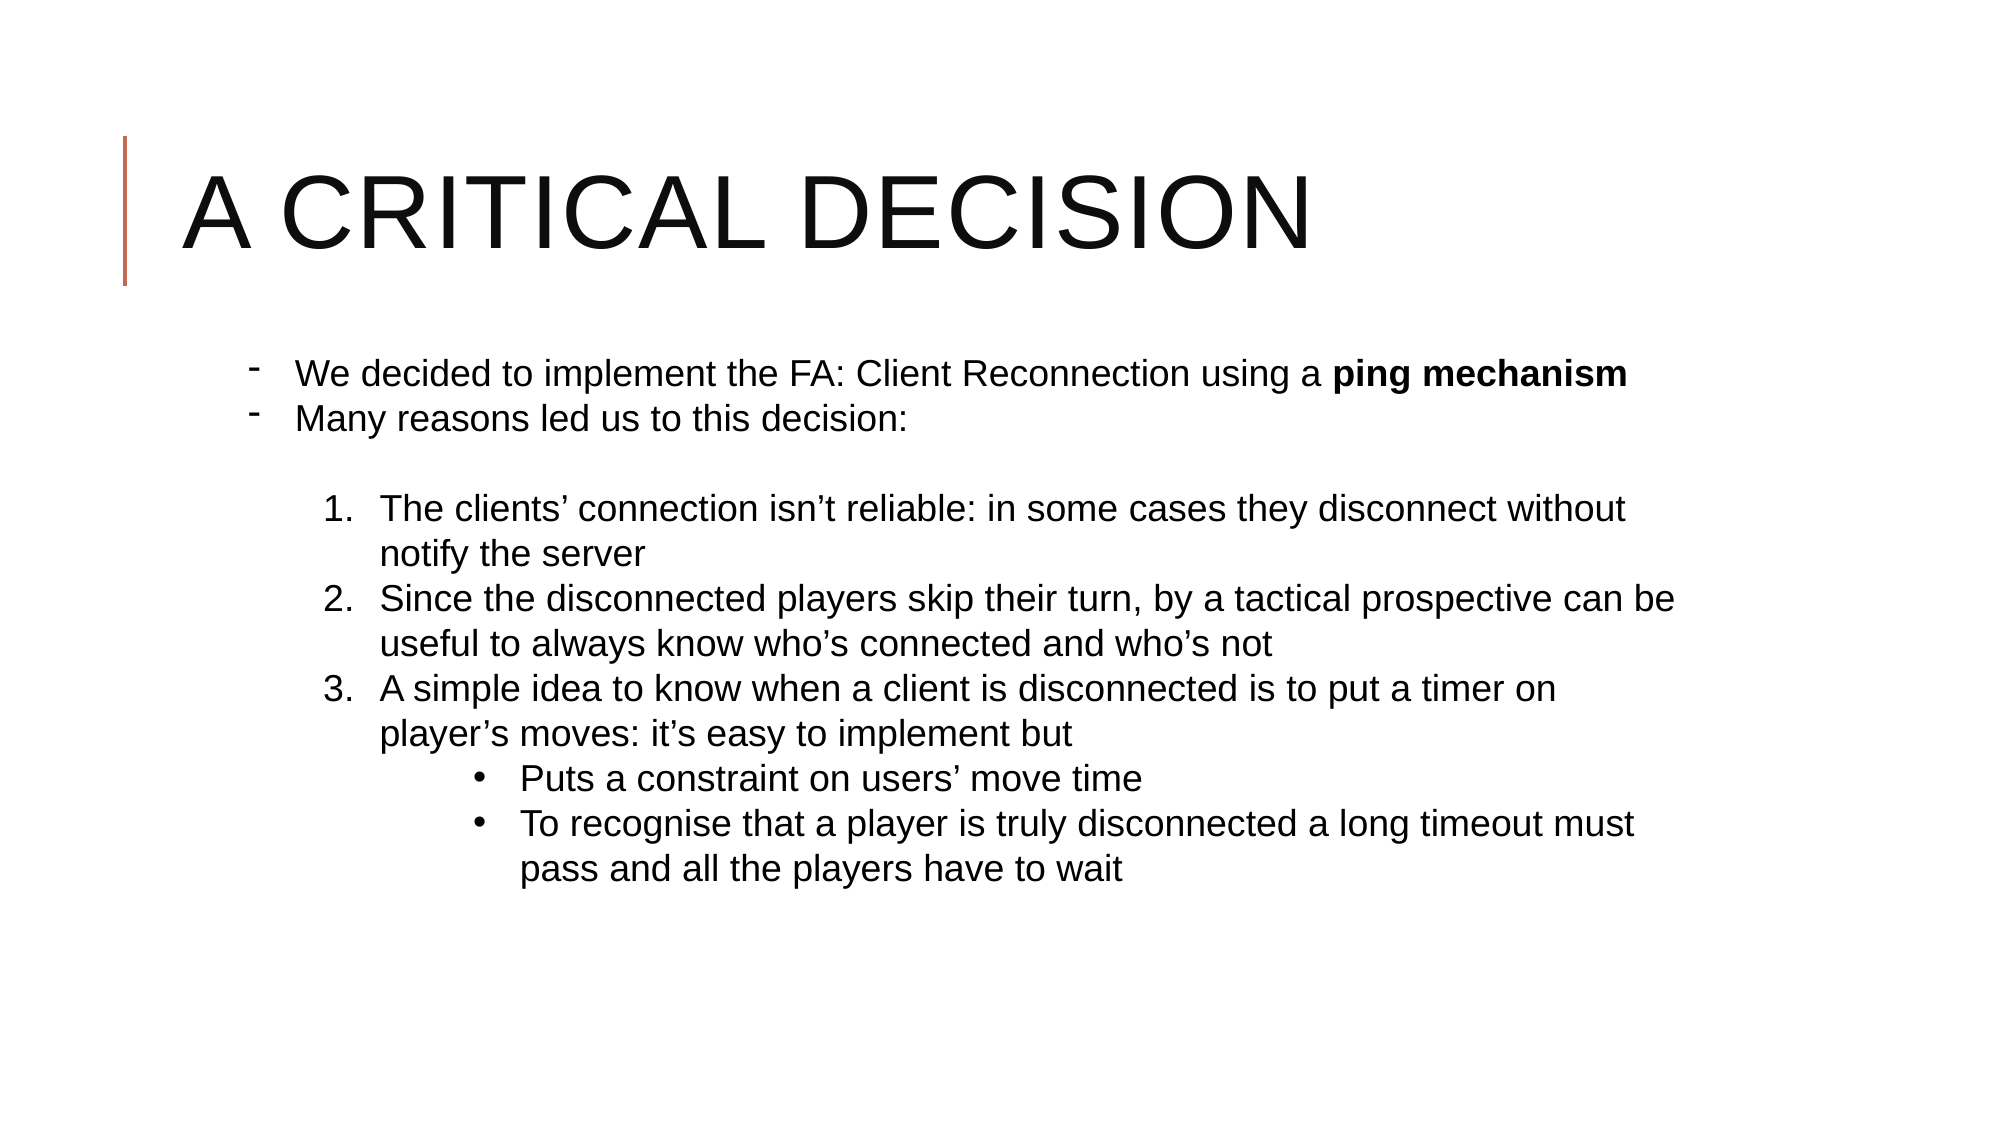

# A CRITICAL DECISION
We decided to implement the FA: Client Reconnection using a ping mechanism
Many reasons led us to this decision:

The clients’ connection isn’t reliable: in some cases they disconnect without notify the server
Since the disconnected players skip their turn, by a tactical prospective can be useful to always know who’s connected and who’s not
A simple idea to know when a client is disconnected is to put a timer on player’s moves: it’s easy to implement but
Puts a constraint on users’ move time
To recognise that a player is truly disconnected a long timeout must pass and all the players have to wait